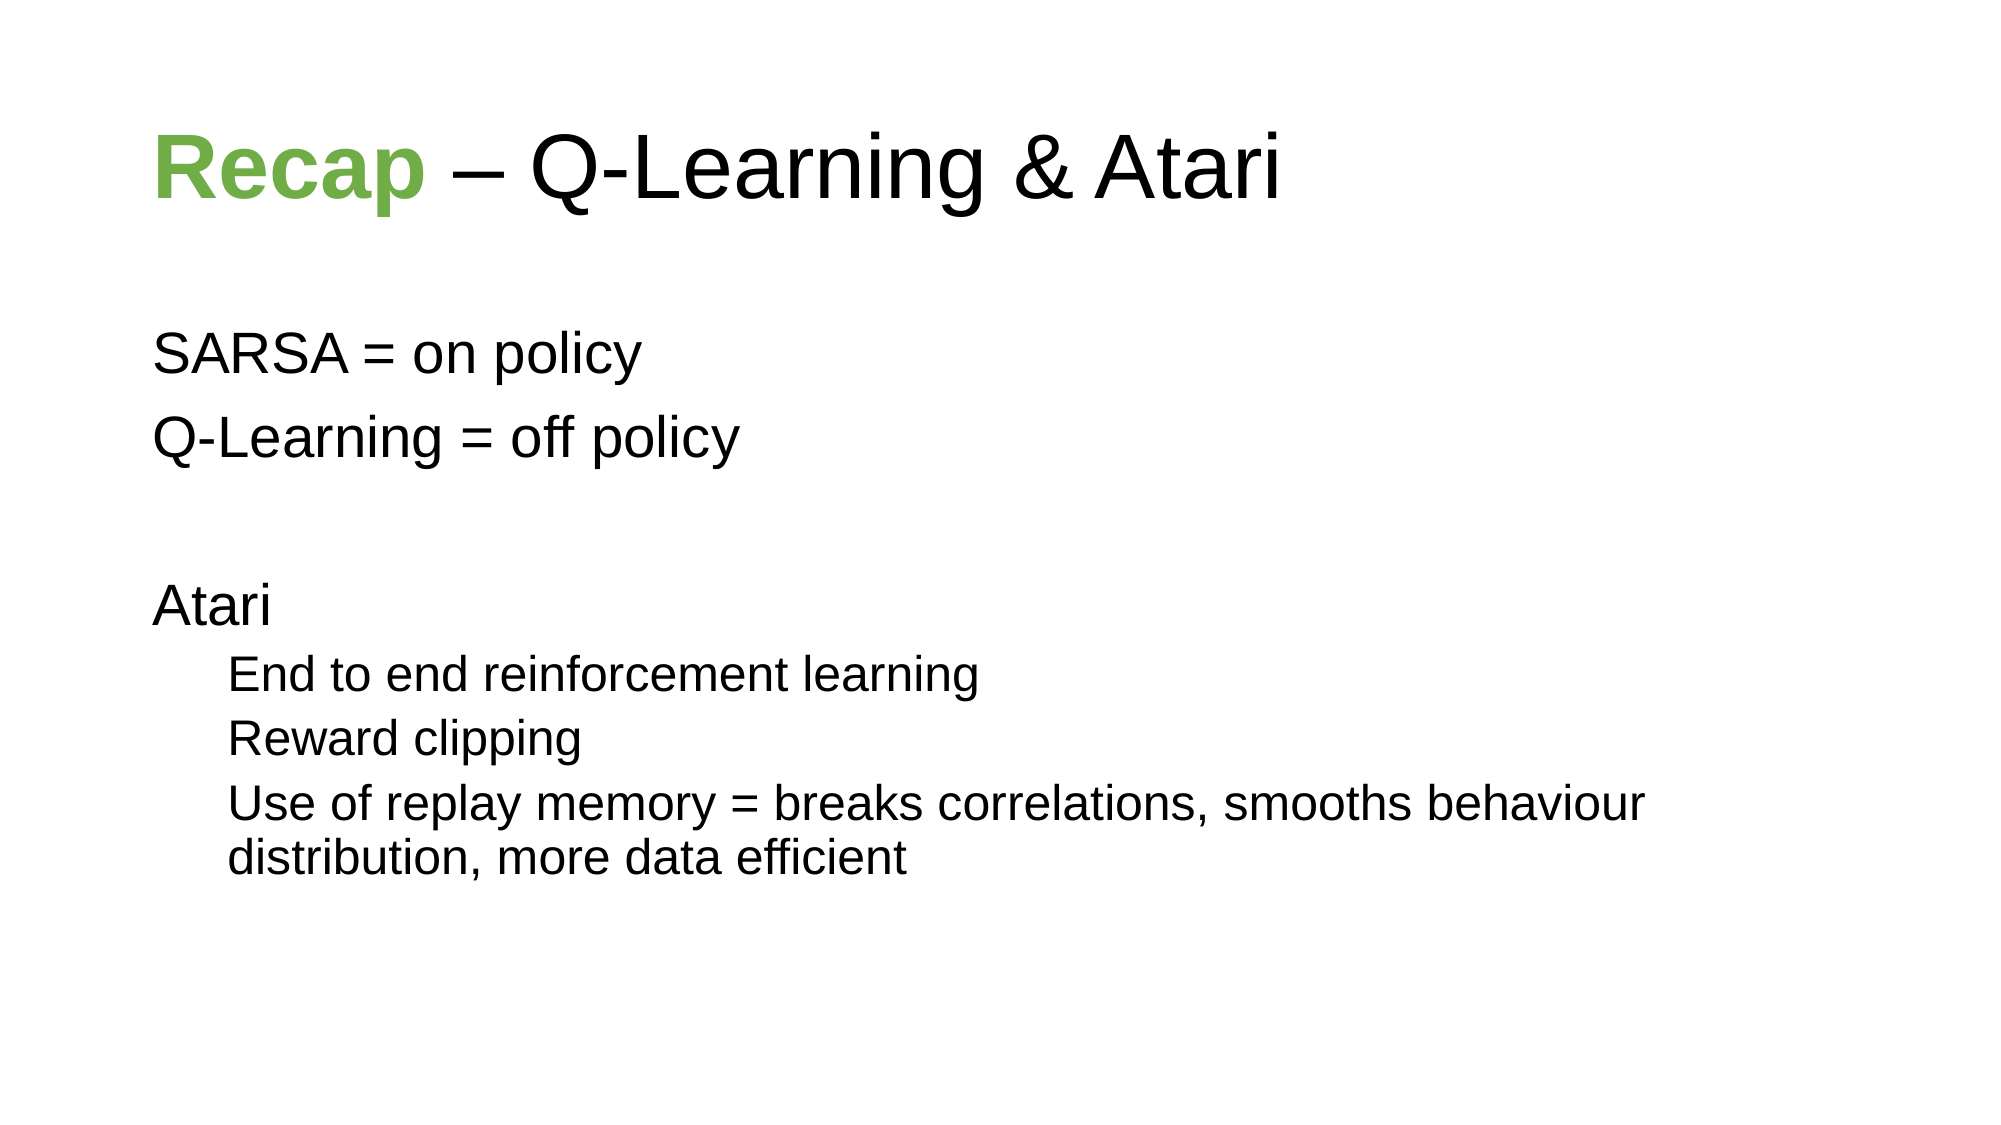

# Recap – Q-Learning & Atari
SARSA = on policy
Q-Learning = off policy

Atari
End to end reinforcement learning
Reward clipping
Use of replay memory = breaks correlations, smooths behaviour distribution, more data efficient